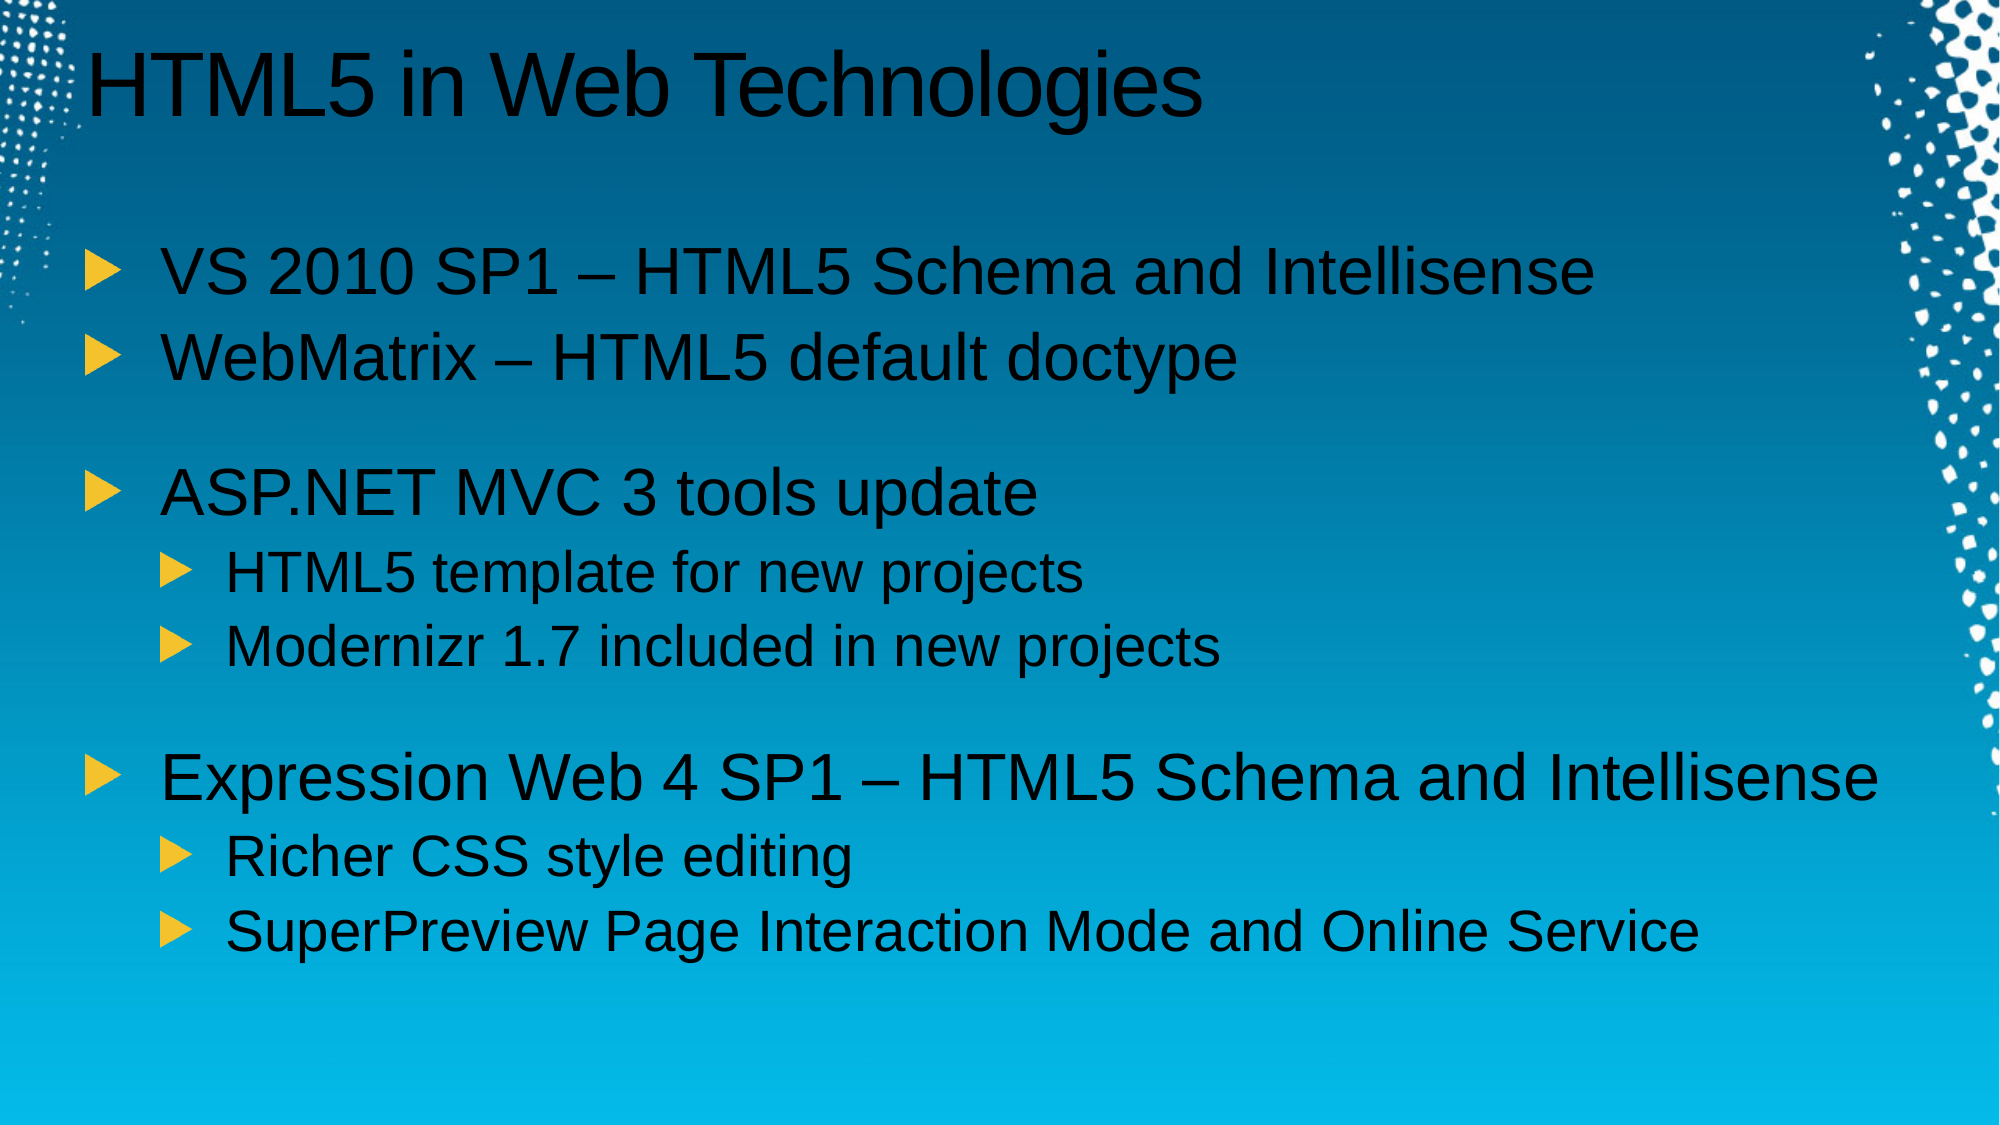

# HTML5 in Web Technologies
VS 2010 SP1 – HTML5 Schema and Intellisense
WebMatrix – HTML5 default doctype
ASP.NET MVC 3 tools update
HTML5 template for new projects
Modernizr 1.7 included in new projects
Expression Web 4 SP1 – HTML5 Schema and Intellisense
Richer CSS style editing
SuperPreview Page Interaction Mode and Online Service